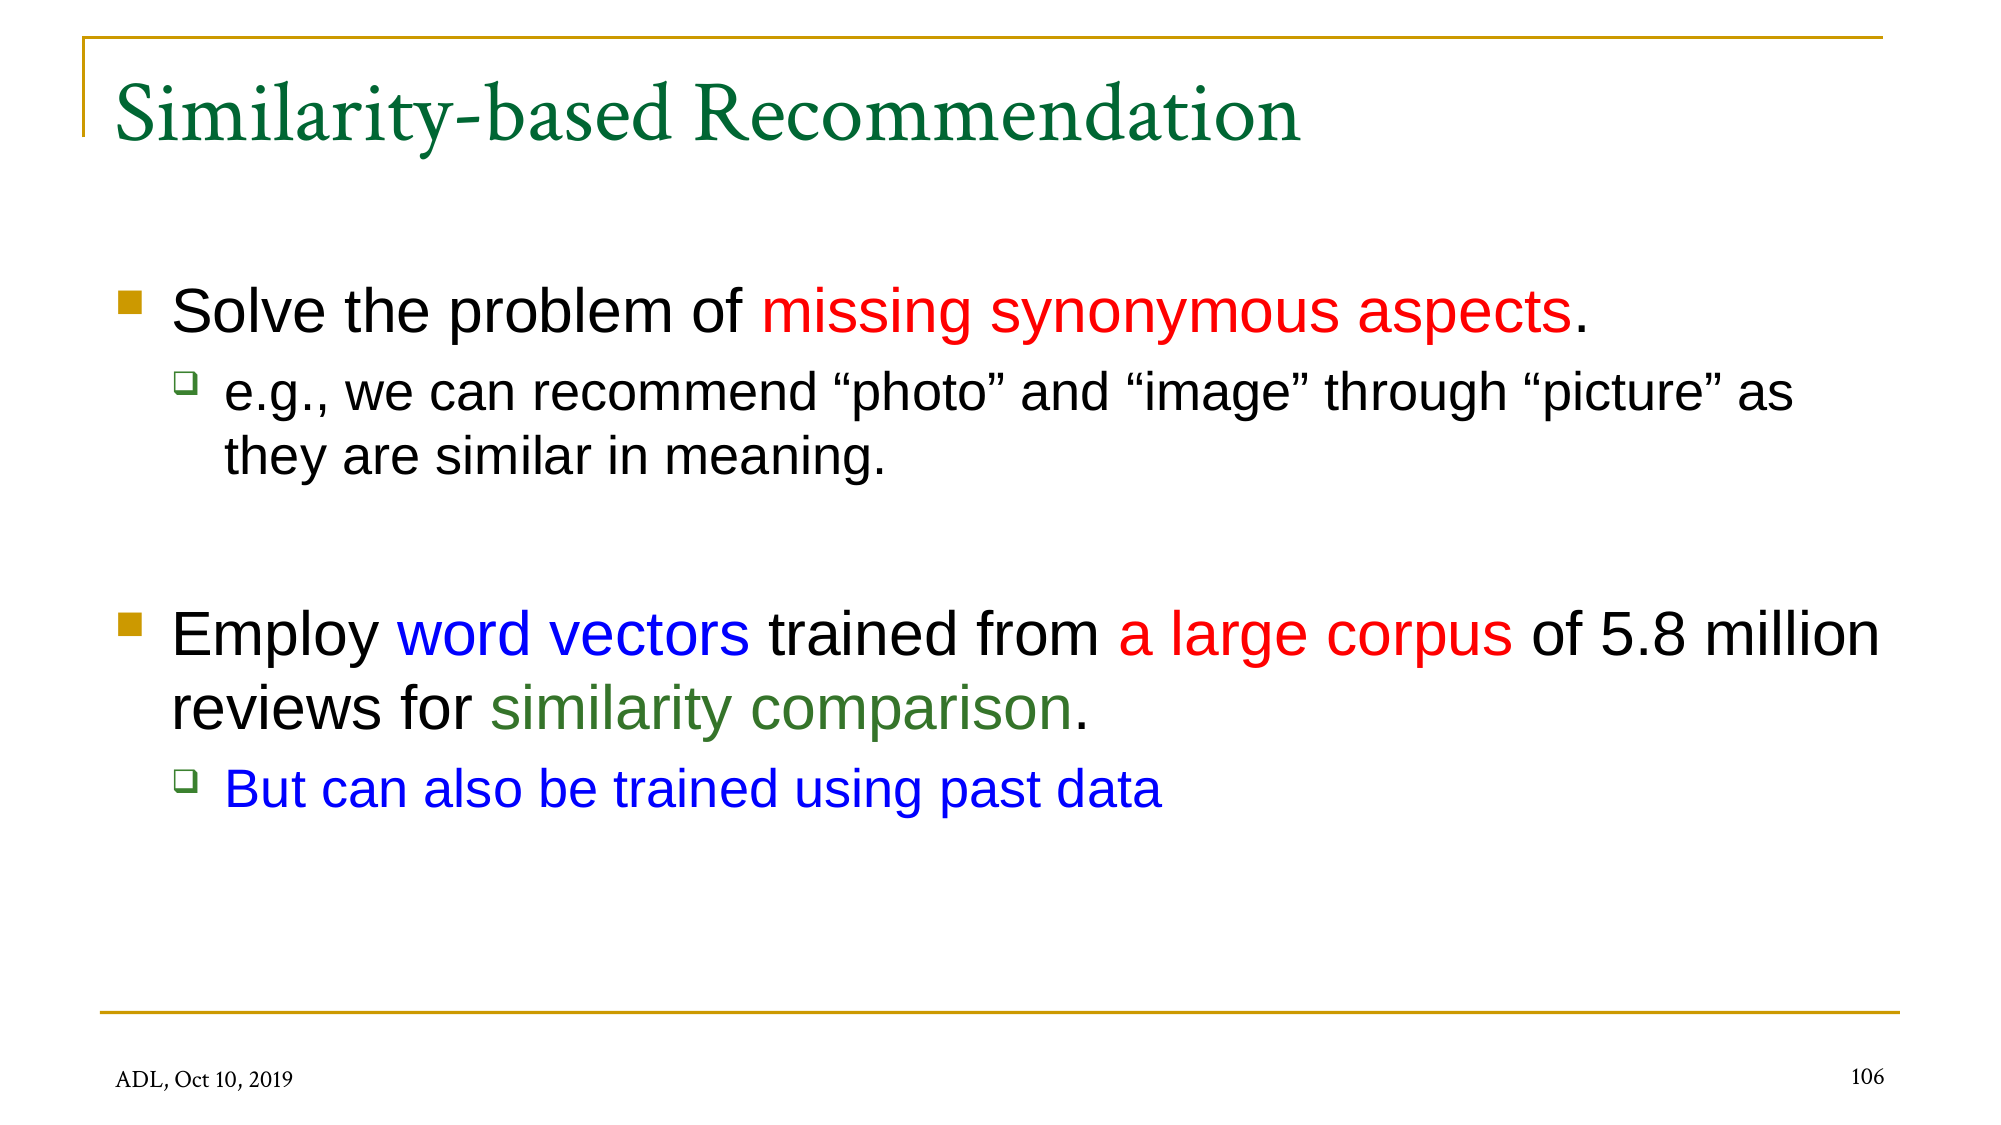

# Similarity-based Recommendation
Solve the problem of missing synonymous aspects.
e.g., we can recommend “photo” and “image” through “picture” as they are similar in meaning.

Employ word vectors trained from a large corpus of 5.8 million reviews for similarity comparison.
But can also be trained using past data
106
ADL, Oct 10, 2019